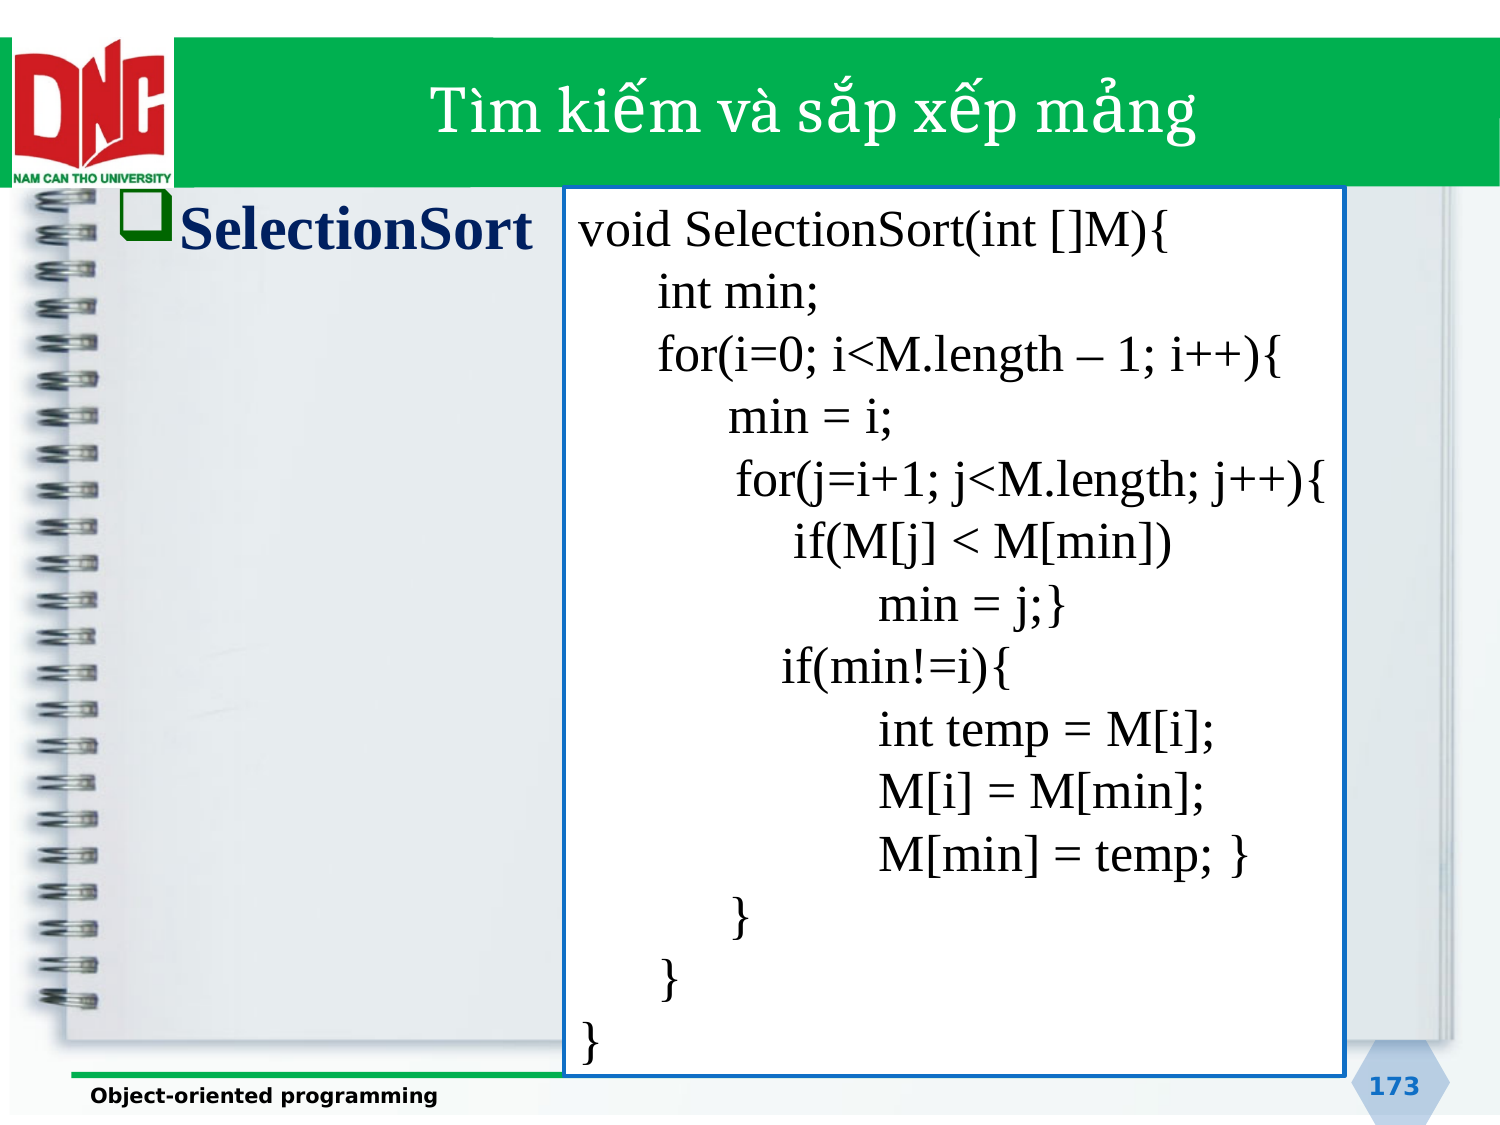

# Tìm kiếm và sắp xếp mảng
SelectionSort
void SelectionSort(int []M){
      int min;
      for(i=0; i<M.length – 1; i++){
	min = i;
            for(j=i+1; j<M.length; j++){
	     if(M[j] < M[min])
	     	min = j;}
	    if(min!=i){
	     	int temp = M[i];
	      	M[i] = M[min];
	      	M[min] = temp; }
	}
      }
}
173
Object-oriented programming